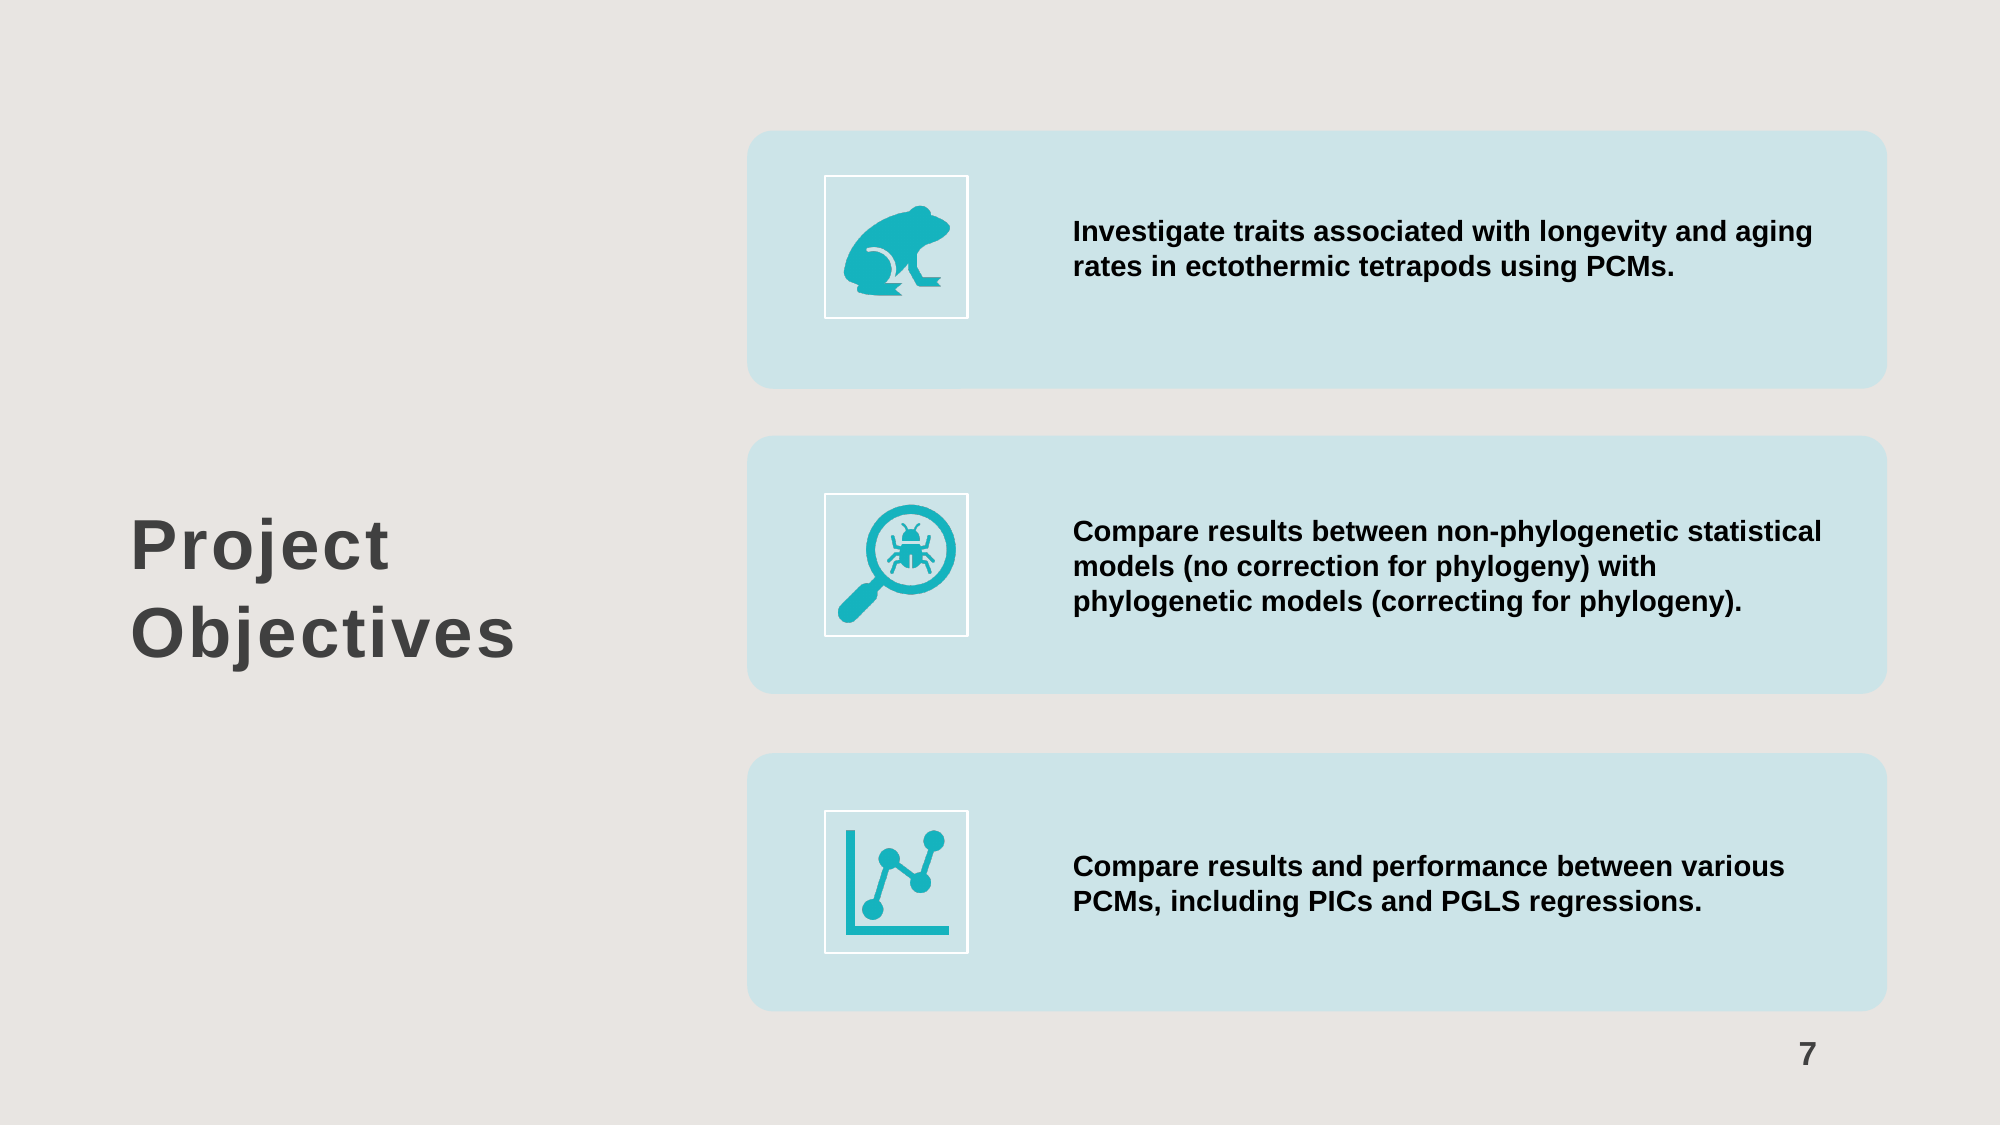

Investigate traits associated with longevity and aging rates in ectothermic tetrapods using PCMs.
Compare results between non-phylogenetic statistical models (no correction for phylogeny) with phylogenetic models (correcting for phylogeny).
Compare results and performance between various PCMs, including PICs and PGLS regressions.
# Project Objectives

7